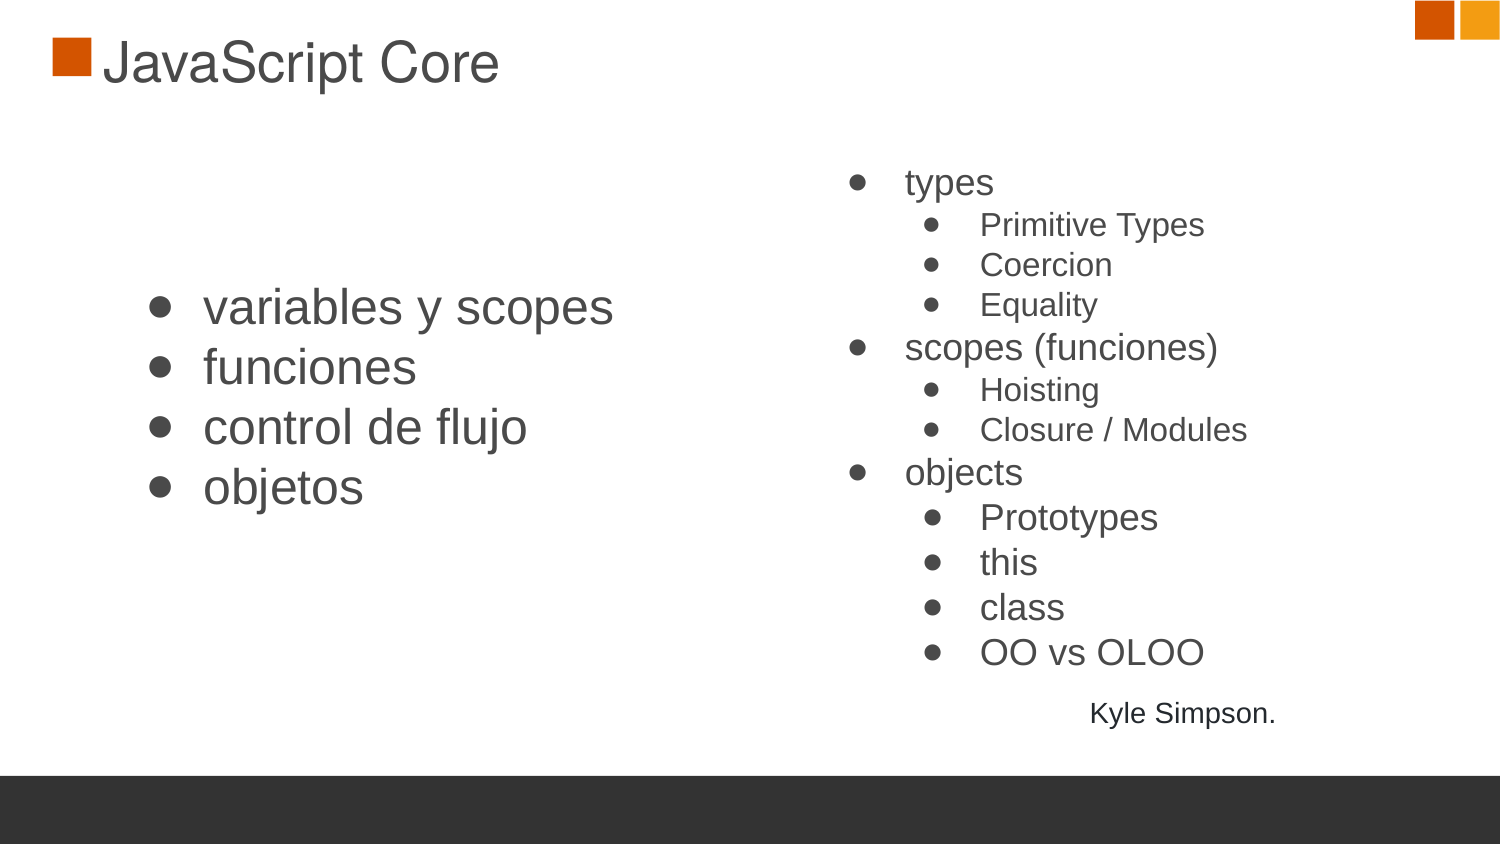

# JavaScript Core
types
Primitive Types
Coercion
Equality
scopes (funciones)
Hoisting
Closure / Modules
objects
Prototypes
this
class
OO vs OLOO
variables y scopes
funciones
control de flujo
objetos
Kyle Simpson.